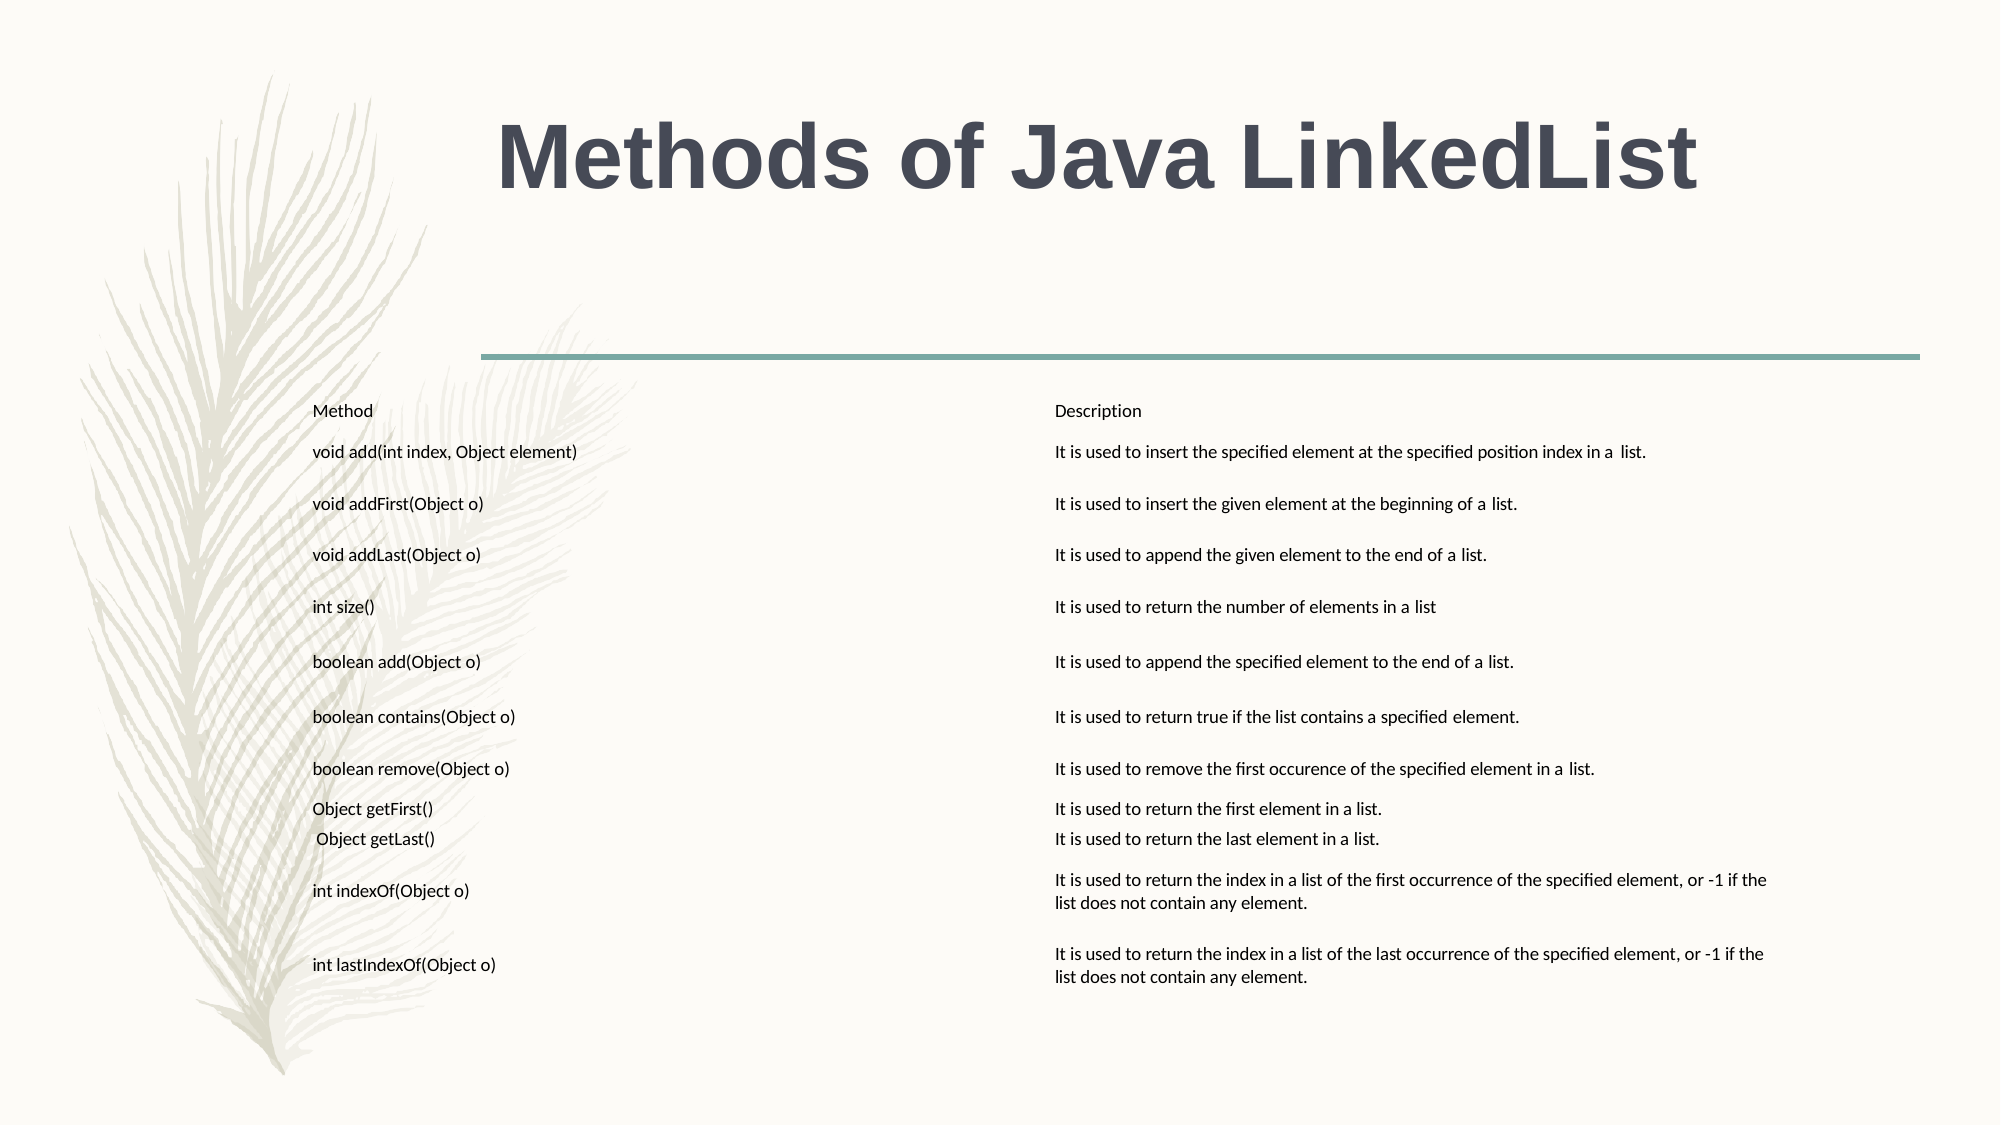

# Methods of Java LinkedList
Method
Description
void add(int index, Object element)
It is used to insert the specified element at the specified position index in a list.
void addFirst(Object o)
It is used to insert the given element at the beginning of a list.
void addLast(Object o)
It is used to append the given element to the end of a list.
int size()
It is used to return the number of elements in a list
boolean add(Object o)
It is used to append the specified element to the end of a list.
boolean contains(Object o)
It is used to return true if the list contains a specified element.
boolean remove(Object o)
It is used to remove the first occurence of the specified element in a list.
Object getFirst()  Object getLast()
It is used to return the first element in a list.  It is used to return the last element in a list.
It is used to return the index in a list of the first occurrence of the specified element, or -1 if the  list does not contain any element.
int indexOf(Object o)
It is used to return the index in a list of the last occurrence of the specified element, or -1 if the  list does not contain any element.
int lastIndexOf(Object o)